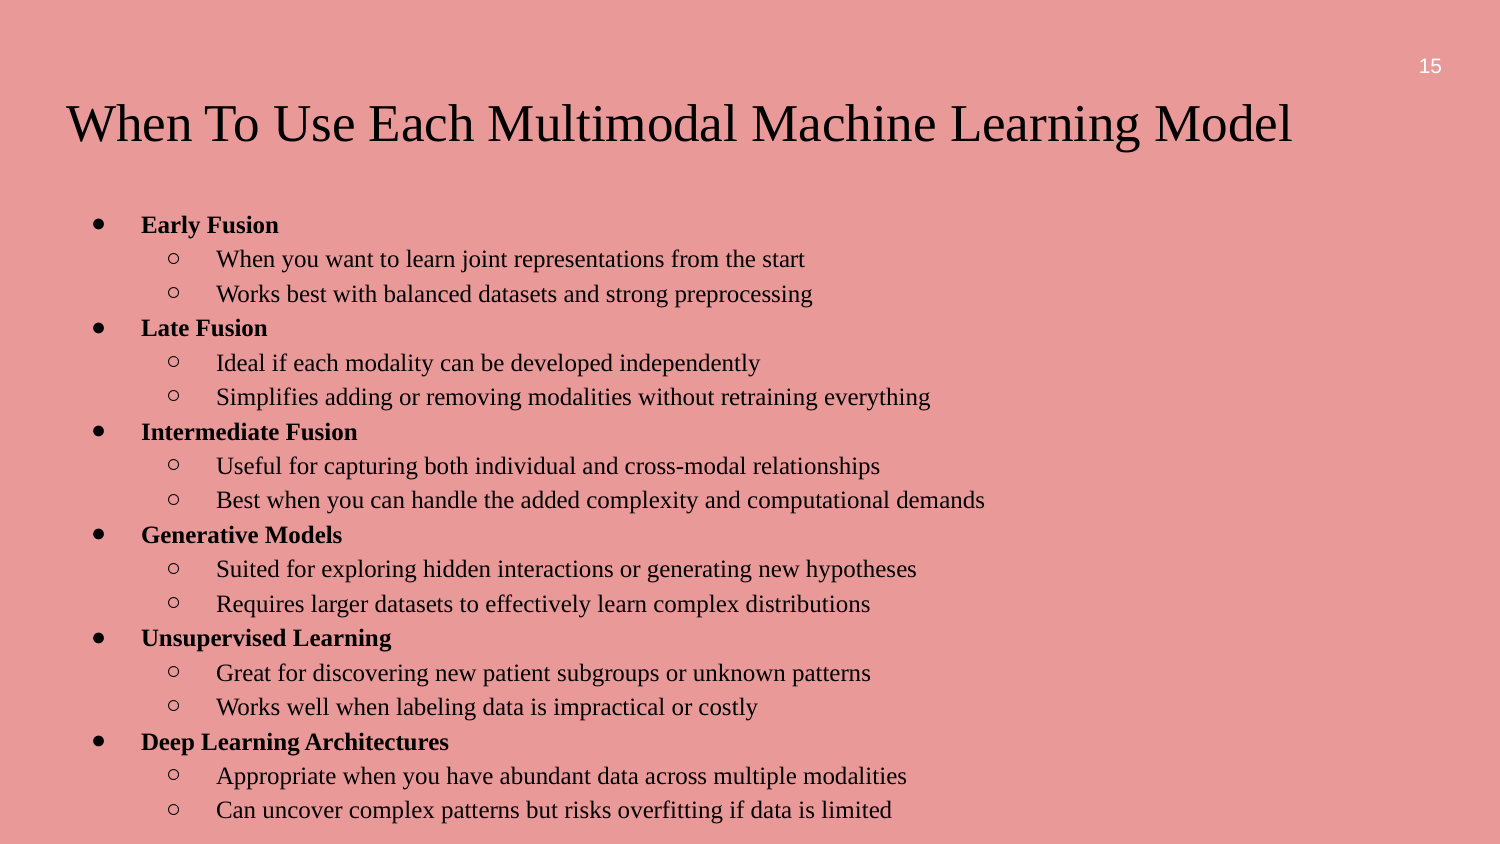

15
# When To Use Each Multimodal Machine Learning Model
Early Fusion
When you want to learn joint representations from the start
Works best with balanced datasets and strong preprocessing
Late Fusion
Ideal if each modality can be developed independently
Simplifies adding or removing modalities without retraining everything
Intermediate Fusion
Useful for capturing both individual and cross-modal relationships
Best when you can handle the added complexity and computational demands
Generative Models
Suited for exploring hidden interactions or generating new hypotheses
Requires larger datasets to effectively learn complex distributions
Unsupervised Learning
Great for discovering new patient subgroups or unknown patterns
Works well when labeling data is impractical or costly
Deep Learning Architectures
Appropriate when you have abundant data across multiple modalities
Can uncover complex patterns but risks overfitting if data is limited